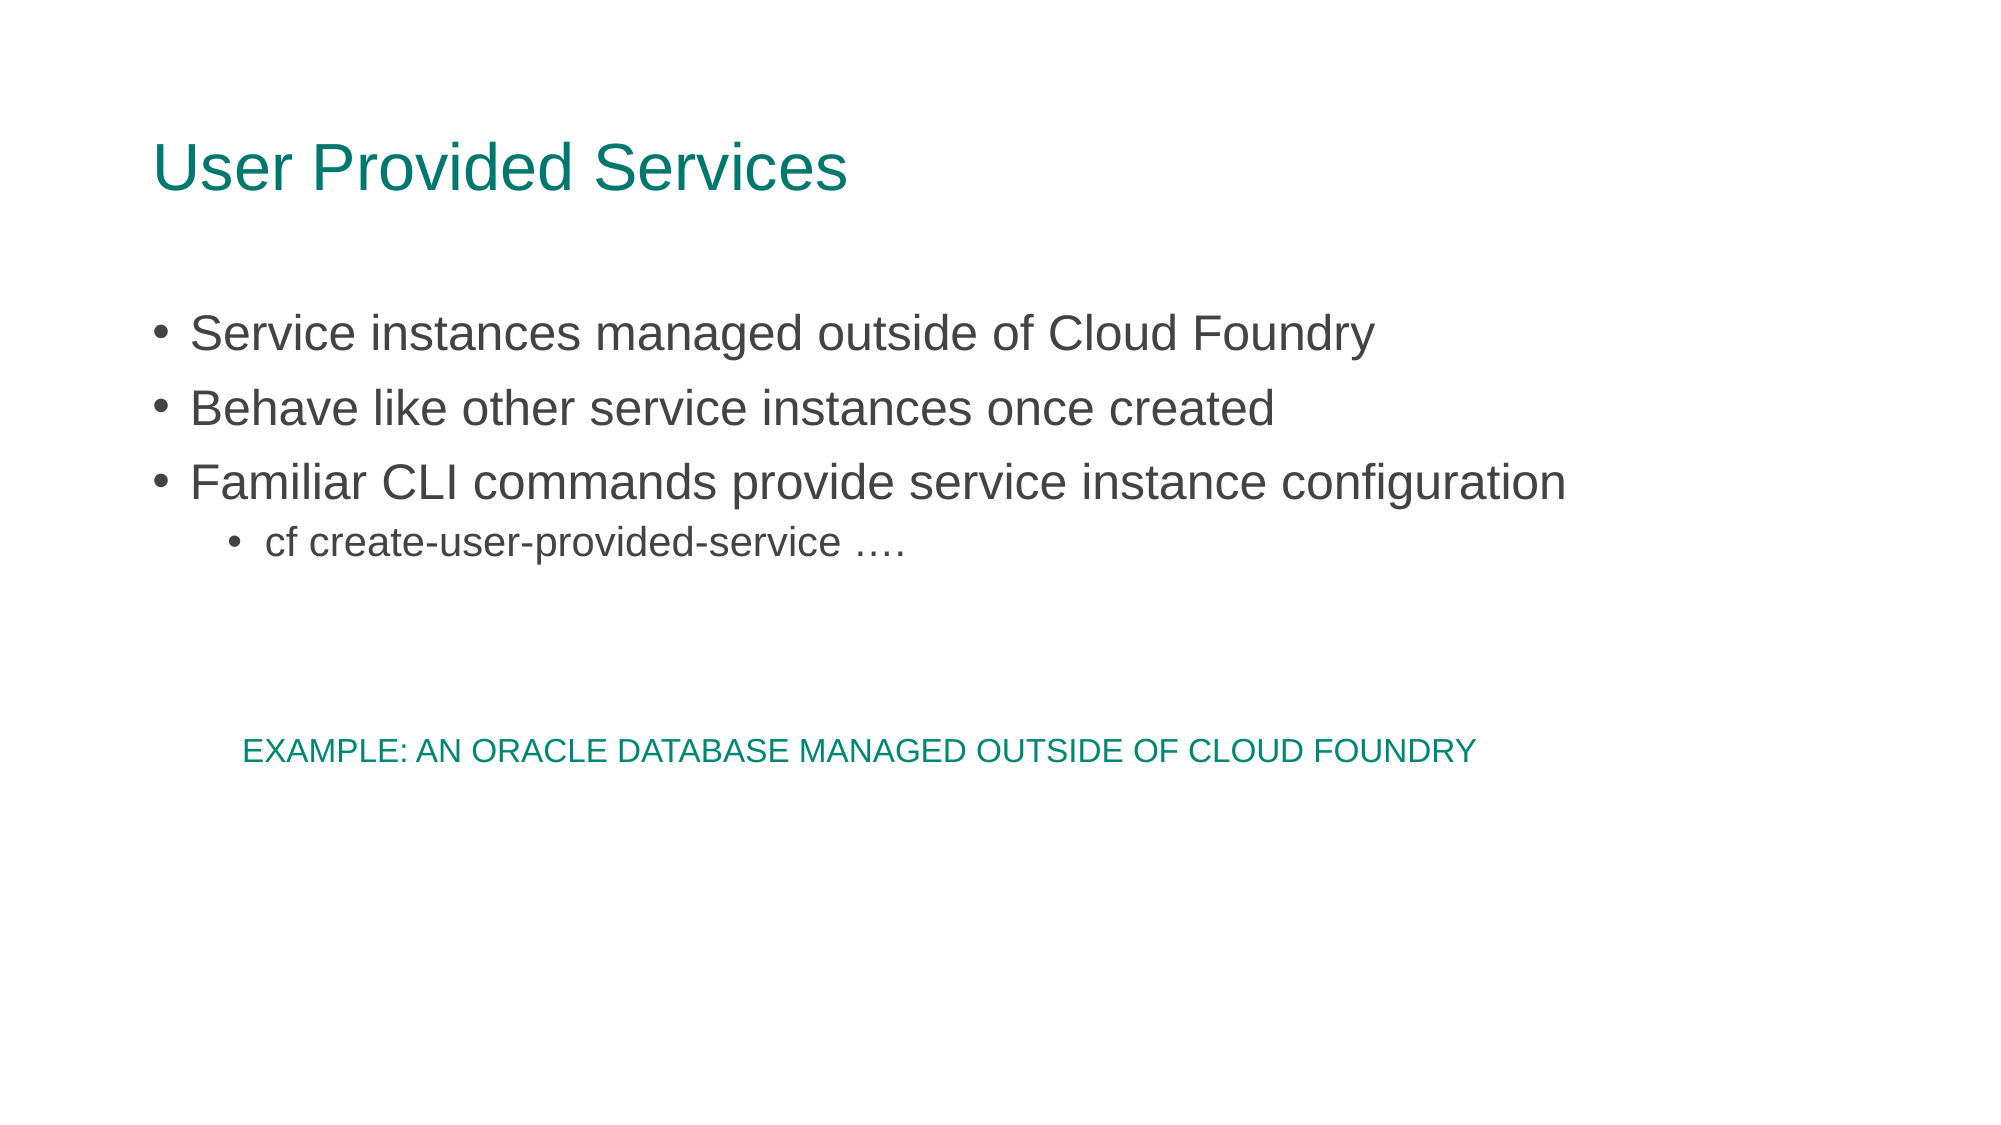

# User Provided Services
Service instances managed outside of Cloud Foundry
Behave like other service instances once created
Familiar CLI commands provide service instance configuration
cf create-user-provided-service ….

Example: An Oracle database managed outside of Cloud Foundry